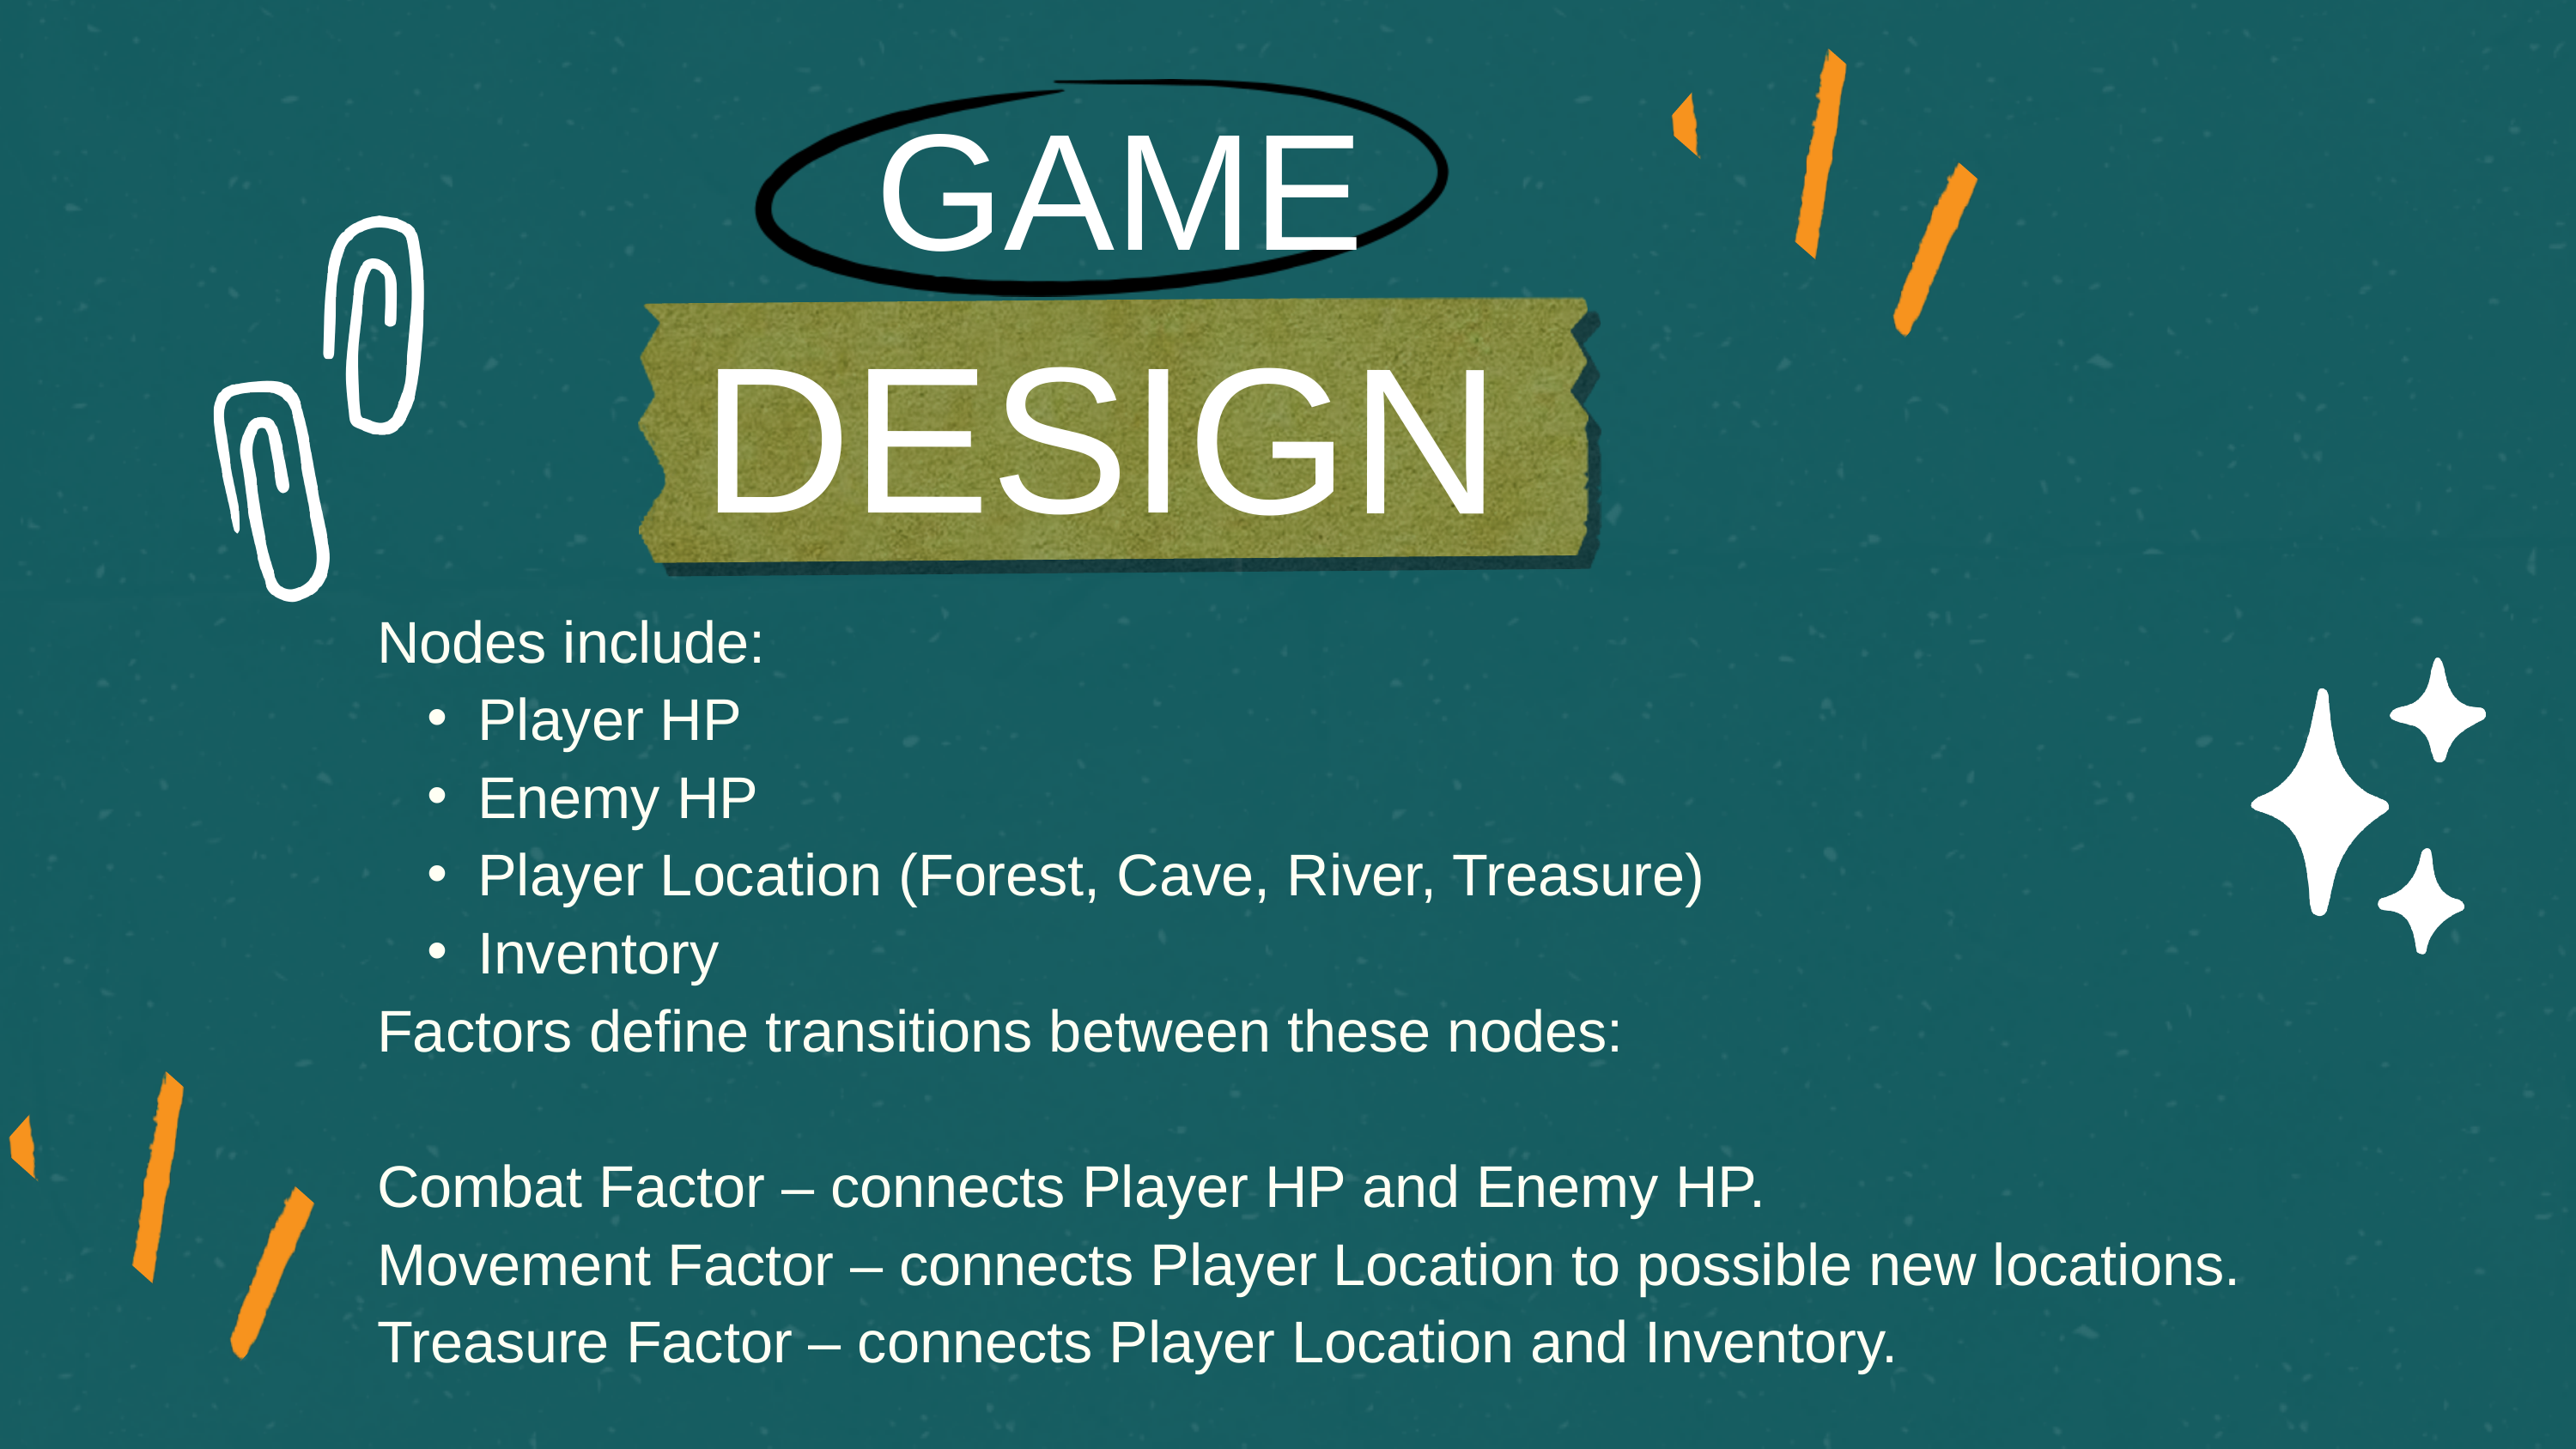

GAME

DESIGN

Nodes include:
Player HP
Enemy HP
Player Location (Forest, Cave, River, Treasure)
Inventory
Factors define transitions between these nodes:

Combat Factor – connects Player HP and Enemy HP.
Movement Factor – connects Player Location to possible new locations.
Treasure Factor – connects Player Location and Inventory.